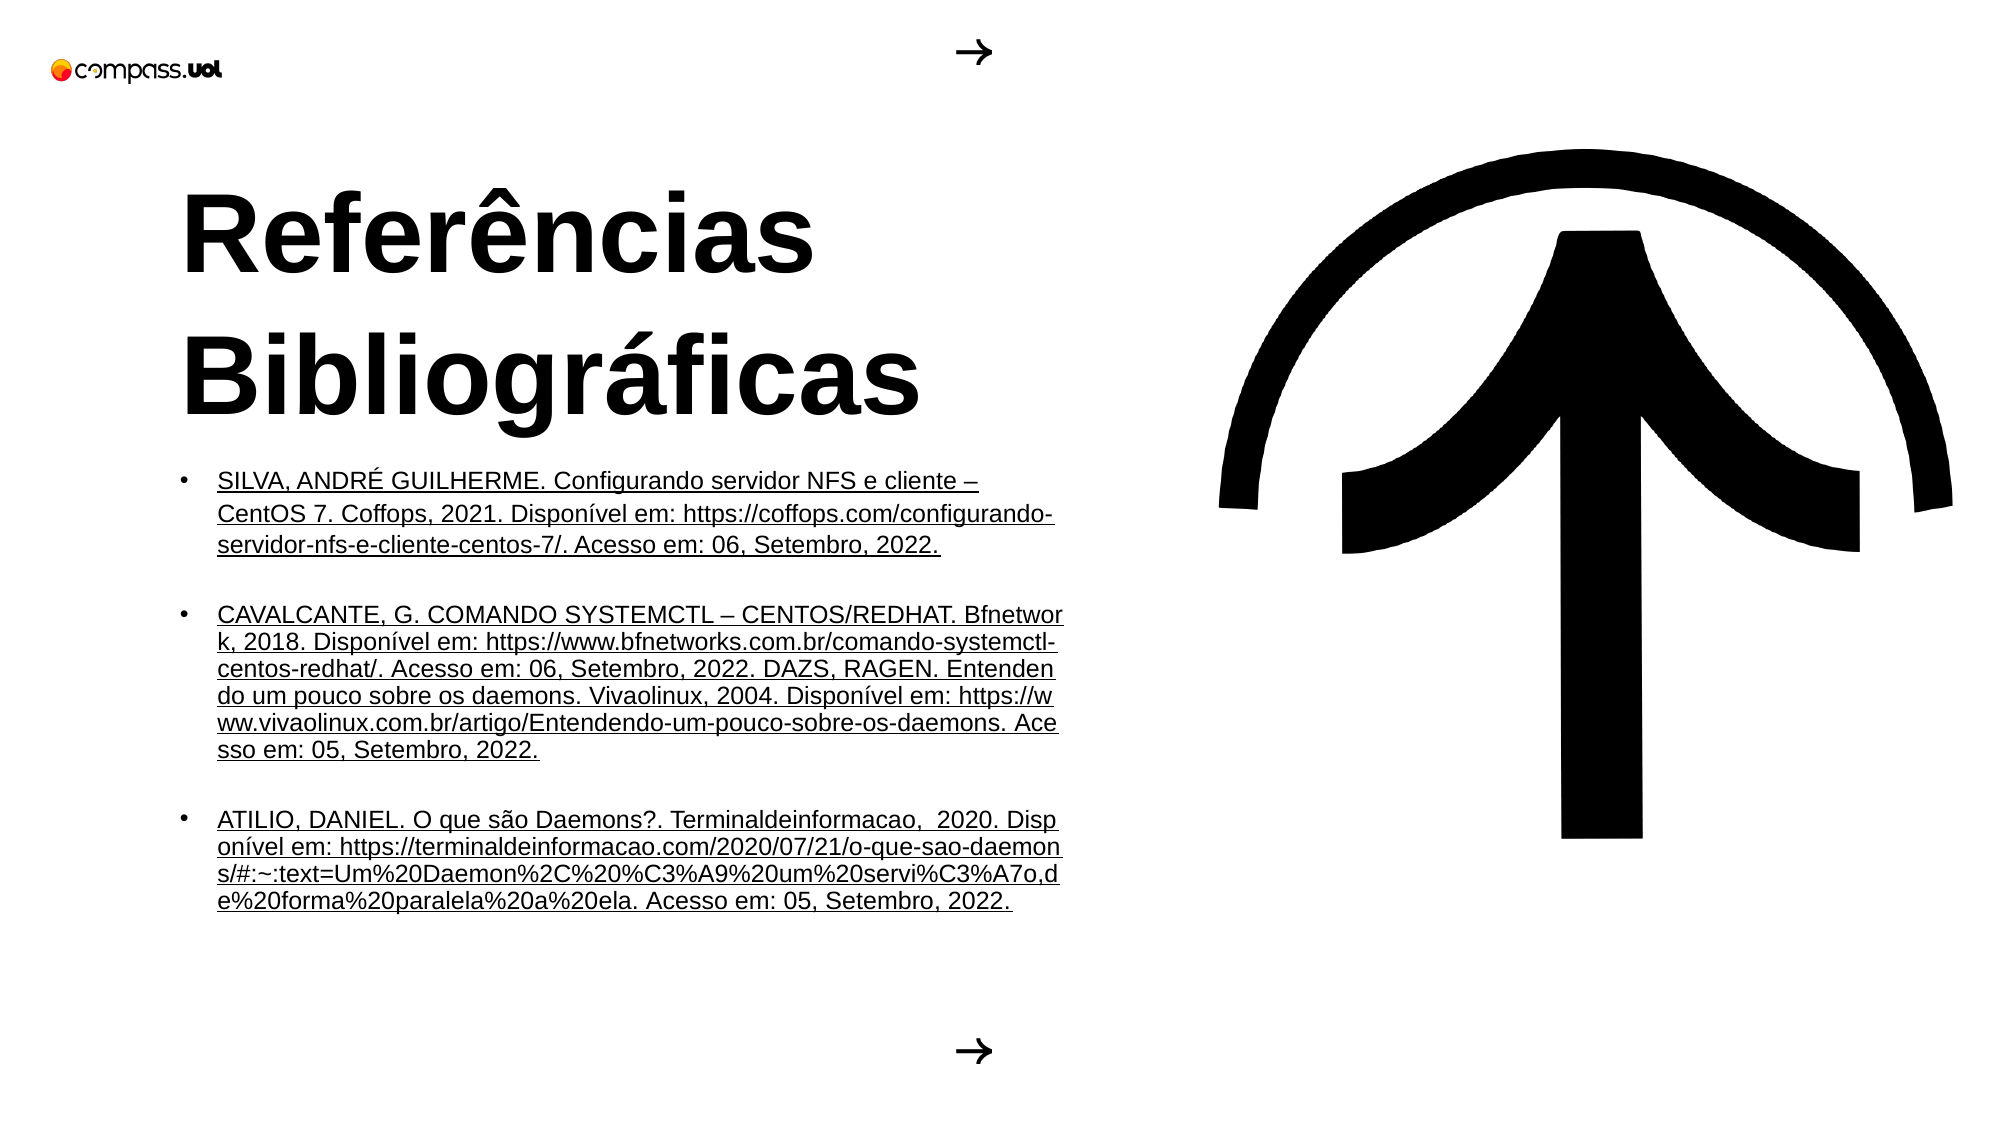

Referências
Bibliográficas
SILVA, ANDRÉ GUILHERME. Configurando servidor NFS e cliente – CentOS 7. Coffops, 2021. Disponível em: https://coffops.com/configurando-servidor-nfs-e-cliente-centos-7/. Acesso em: 06, Setembro, 2022.
CAVALCANTE, G. COMANDO SYSTEMCTL – CENTOS/REDHAT. Bfnetwork, 2018. Disponível em: https://www.bfnetworks.com.br/comando-systemctl-centos-redhat/. Acesso em: 06, Setembro, 2022. DAZS, RAGEN. Entendendo um pouco sobre os daemons. Vivaolinux, 2004. Disponível em: https://www.vivaolinux.com.br/artigo/Entendendo-um-pouco-sobre-os-daemons. Acesso em: 05, Setembro, 2022.
ATILIO, DANIEL. O que são Daemons?. Terminaldeinformacao,  2020. Disponível em: https://terminaldeinformacao.com/2020/07/21/o-que-sao-daemons/#:~:text=Um%20Daemon%2C%20%C3%A9%20um%20servi%C3%A7o,de%20forma%20paralela%20a%20ela. Acesso em: 05, Setembro, 2022.